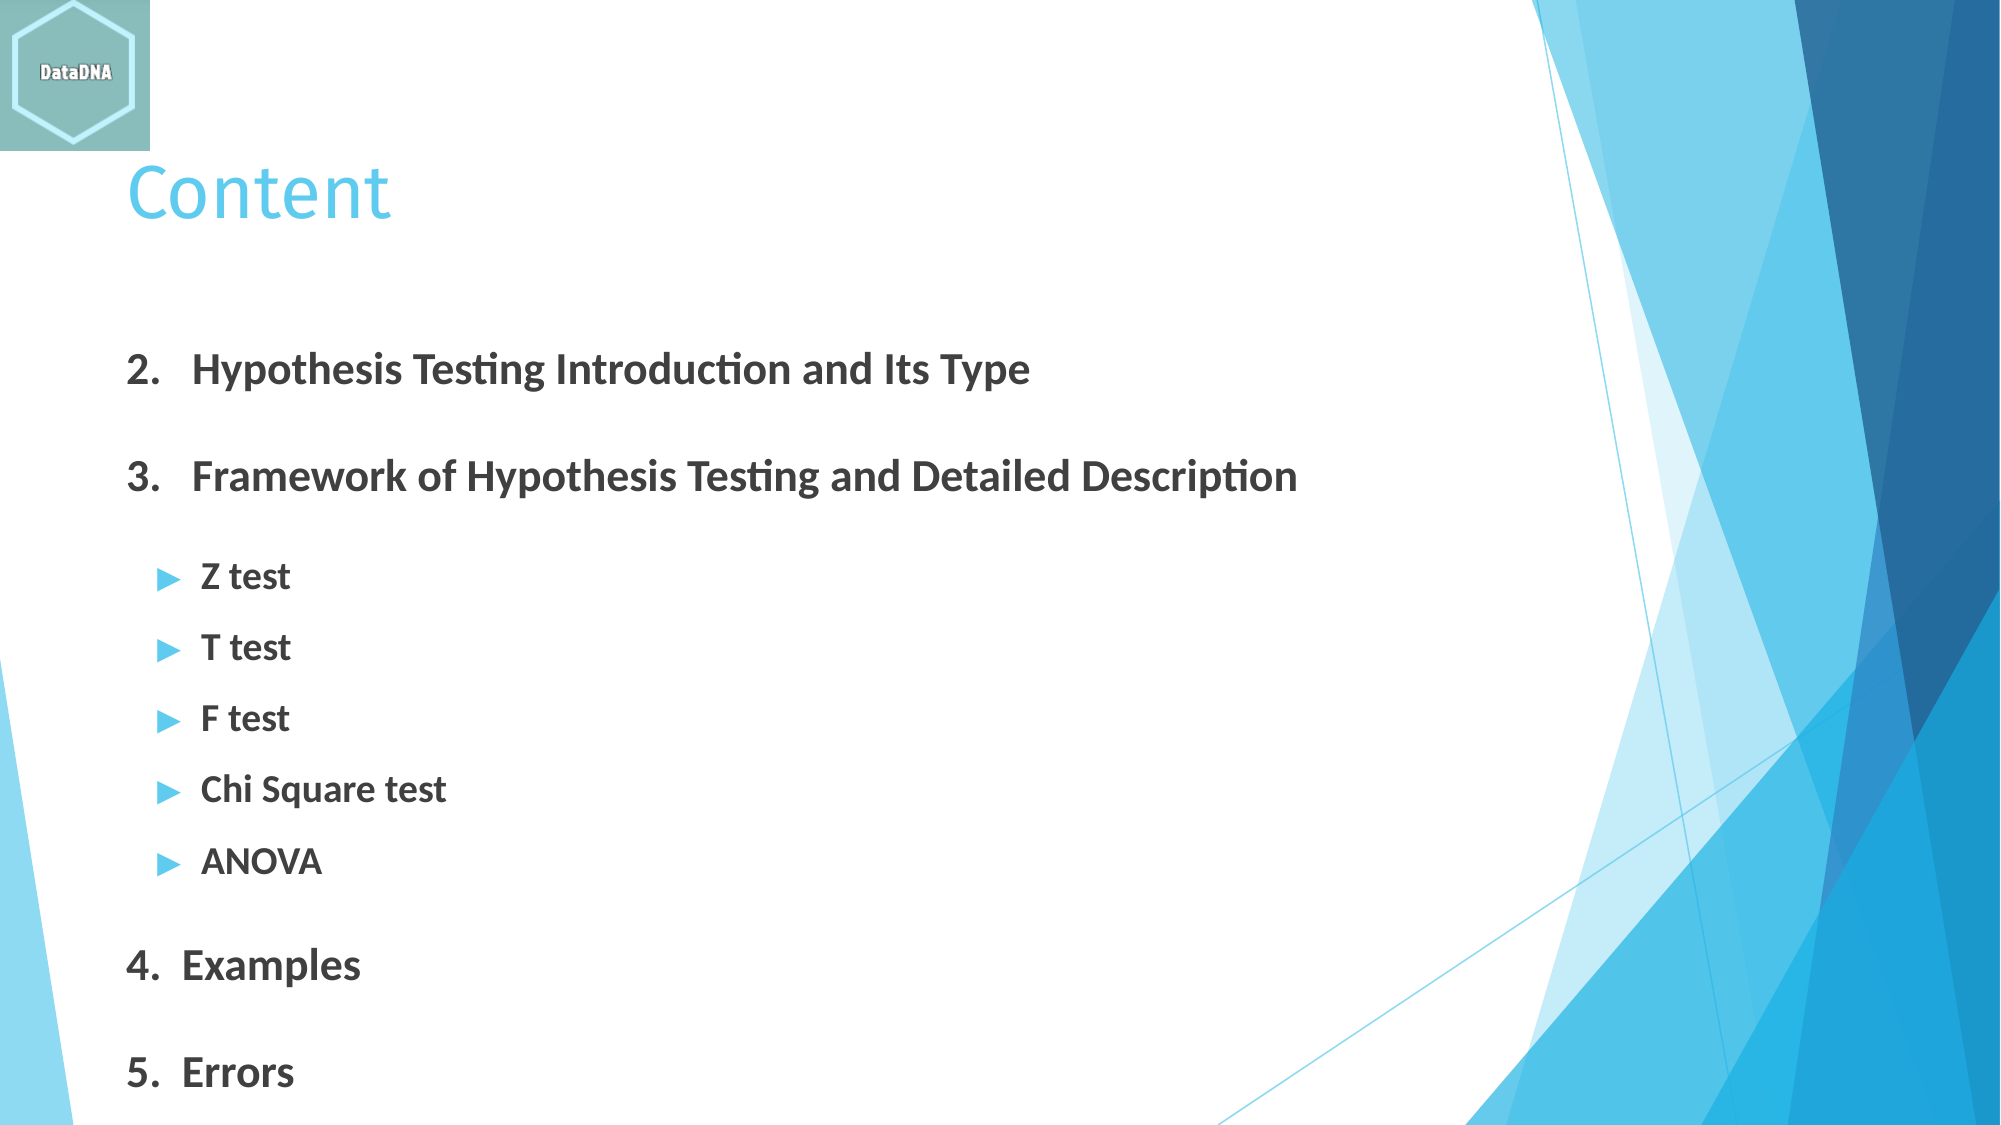

# Content
2.   Hypothesis Testing Introduction and Its Type
3.   Framework of Hypothesis Testing and Detailed Description
Z test
T test
F test
Chi Square test
ANOVA
4.  Examples
5.  Errors